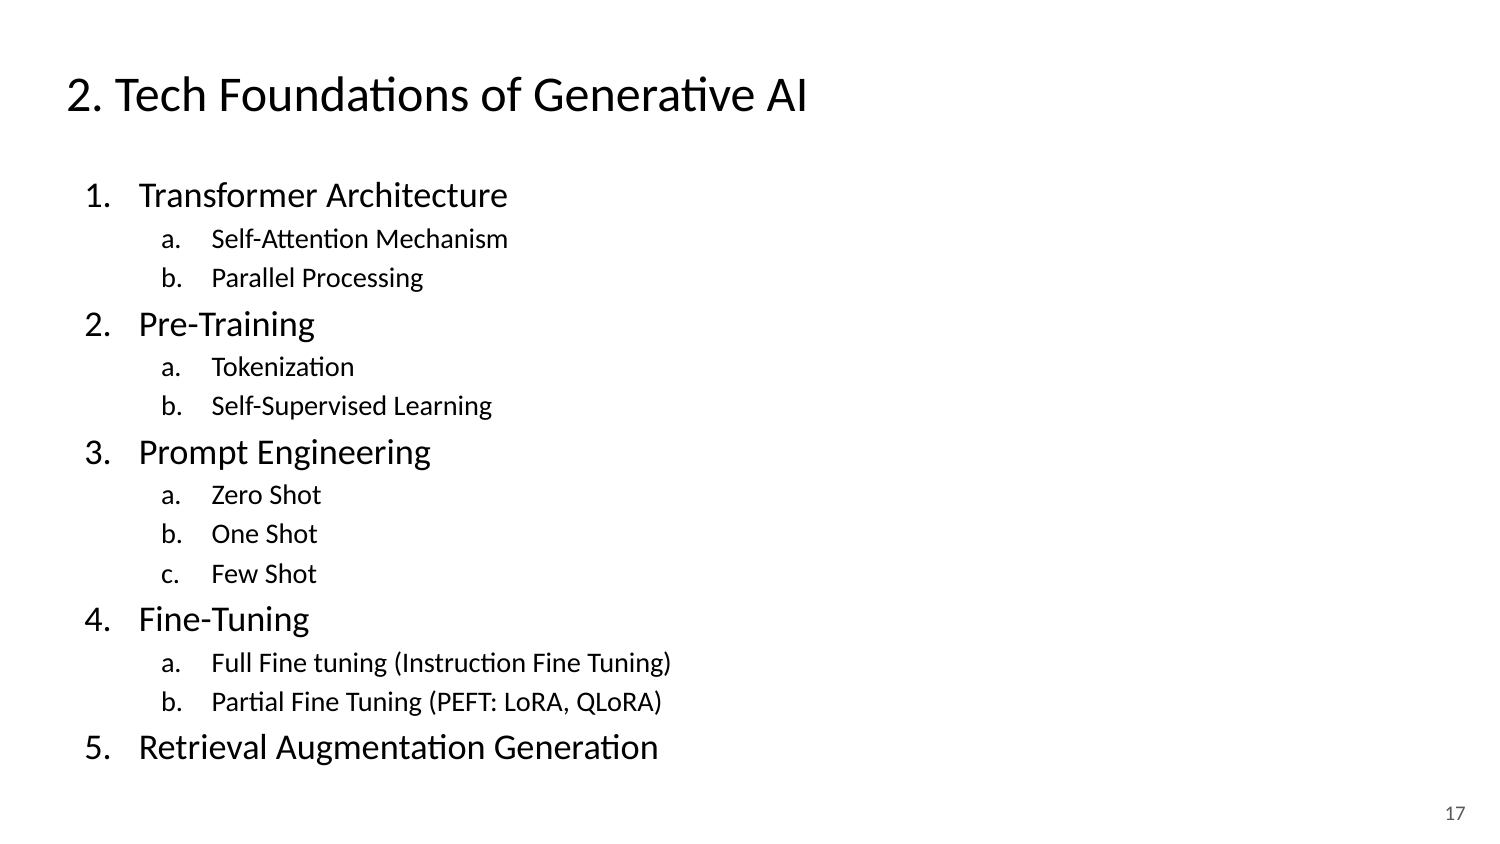

# 2. Tech Foundations of Generative AI

Transformer Architecture
Self-Attention Mechanism
Parallel Processing
Pre-Training
Tokenization
Self-Supervised Learning
Prompt Engineering
Zero Shot
One Shot
Few Shot
Fine-Tuning
Full Fine tuning (Instruction Fine Tuning)
Partial Fine Tuning (PEFT: LoRA, QLoRA)
Retrieval Augmentation Generation
17